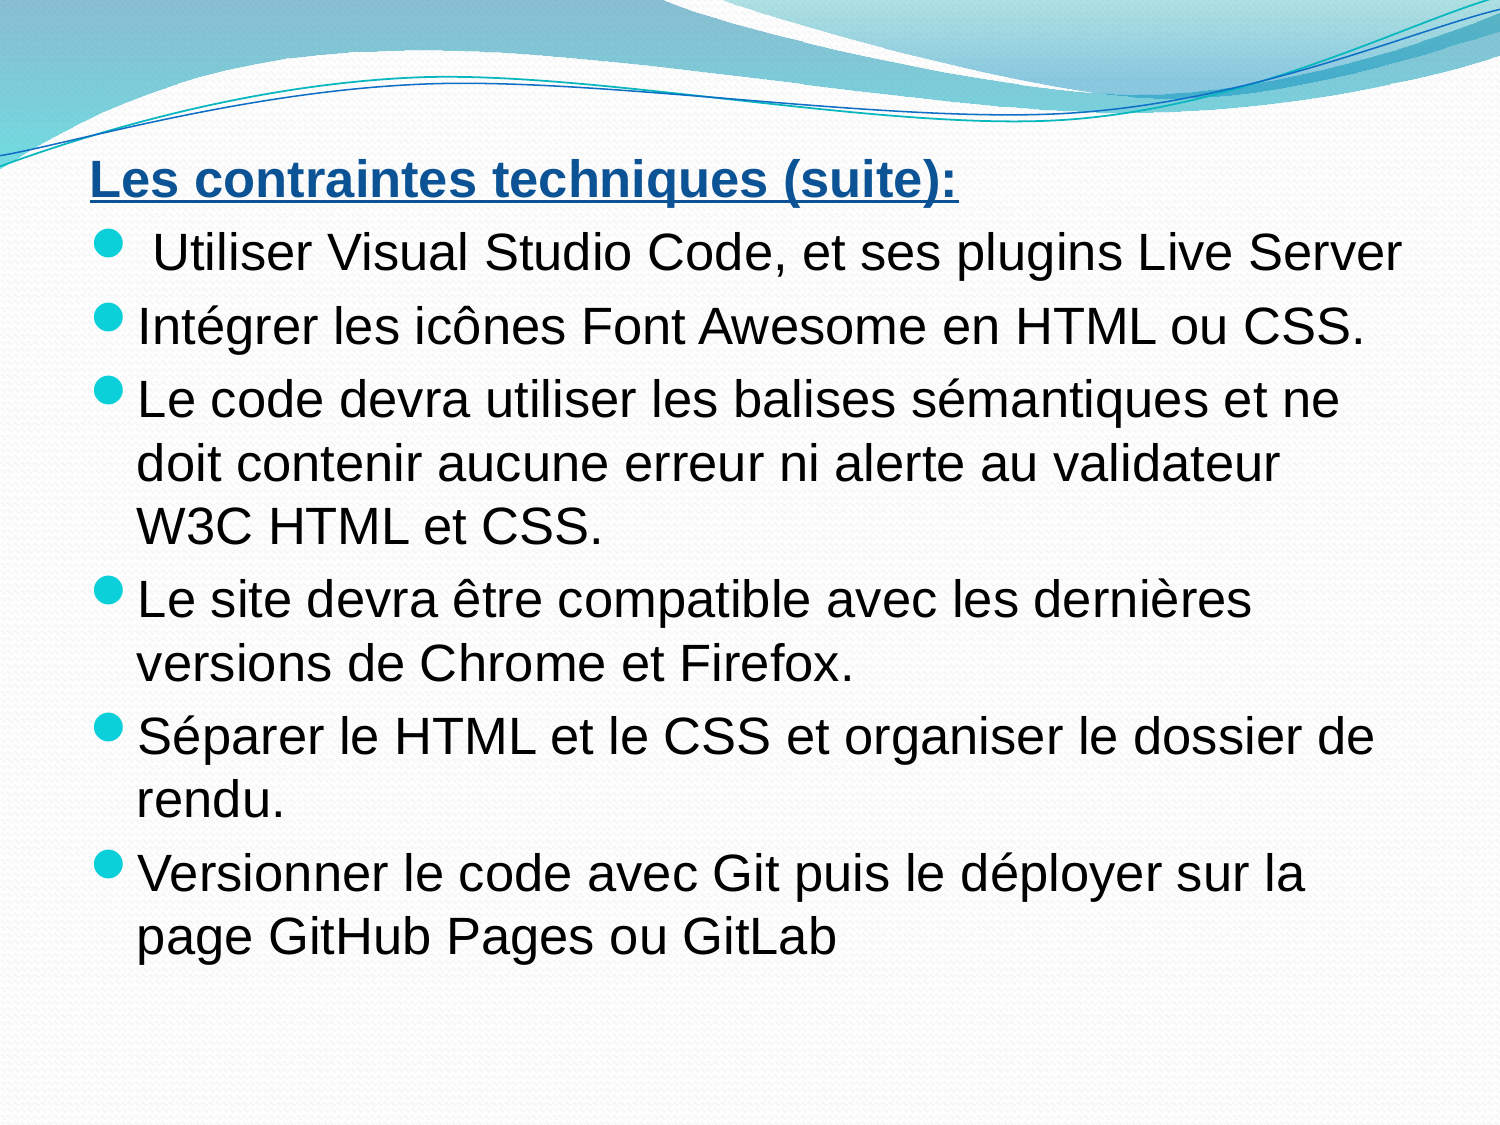

Les contraintes techniques (suite):
 Utiliser Visual Studio Code, et ses plugins Live Server
Intégrer les icônes Font Awesome en HTML ou CSS.
Le code devra utiliser les balises sémantiques et ne doit contenir aucune erreur ni alerte au validateur W3C HTML et CSS.
Le site devra être compatible avec les dernières versions de Chrome et Firefox.
Séparer le HTML et le CSS et organiser le dossier de rendu.
Versionner le code avec Git puis le déployer sur la page GitHub Pages ou GitLab